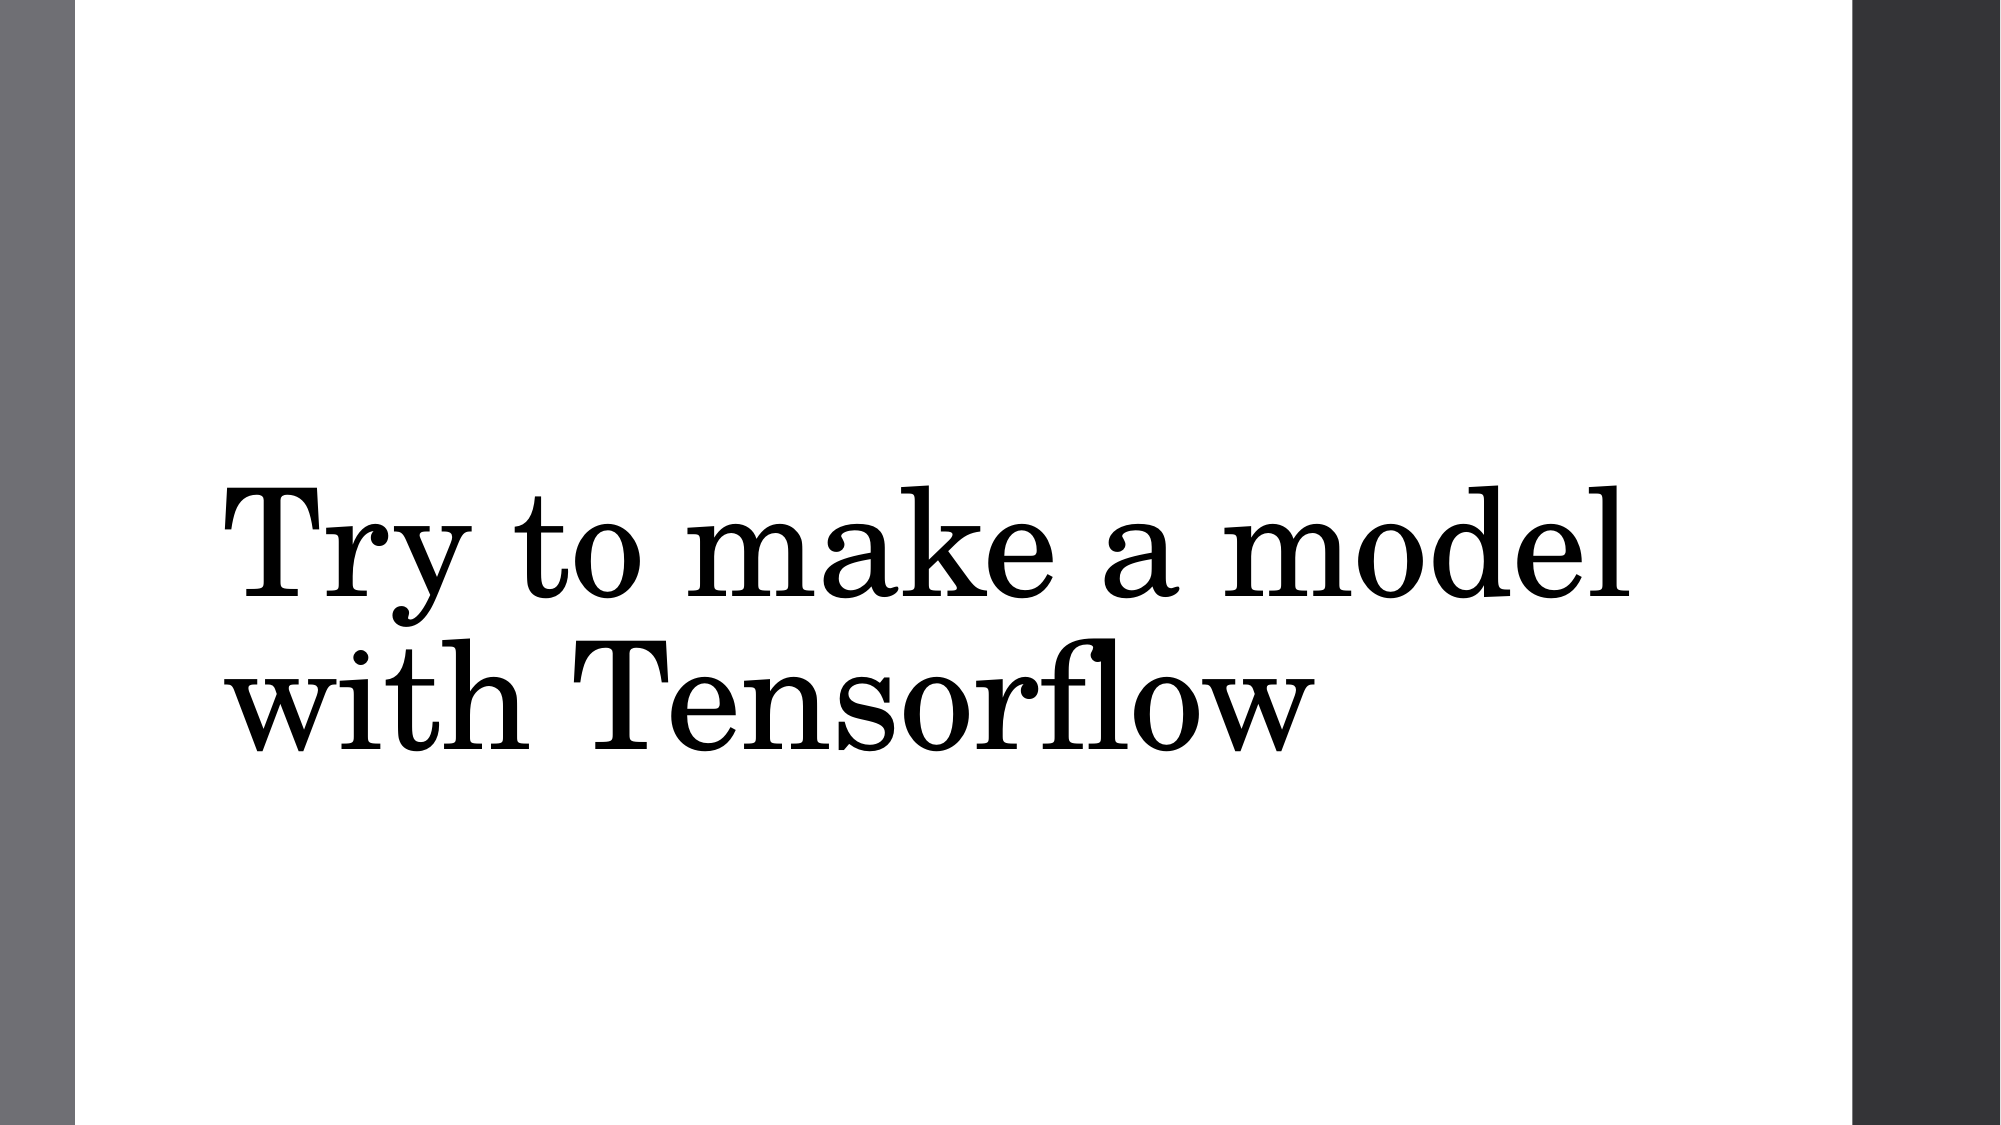

# Try to make a model with Tensorflow